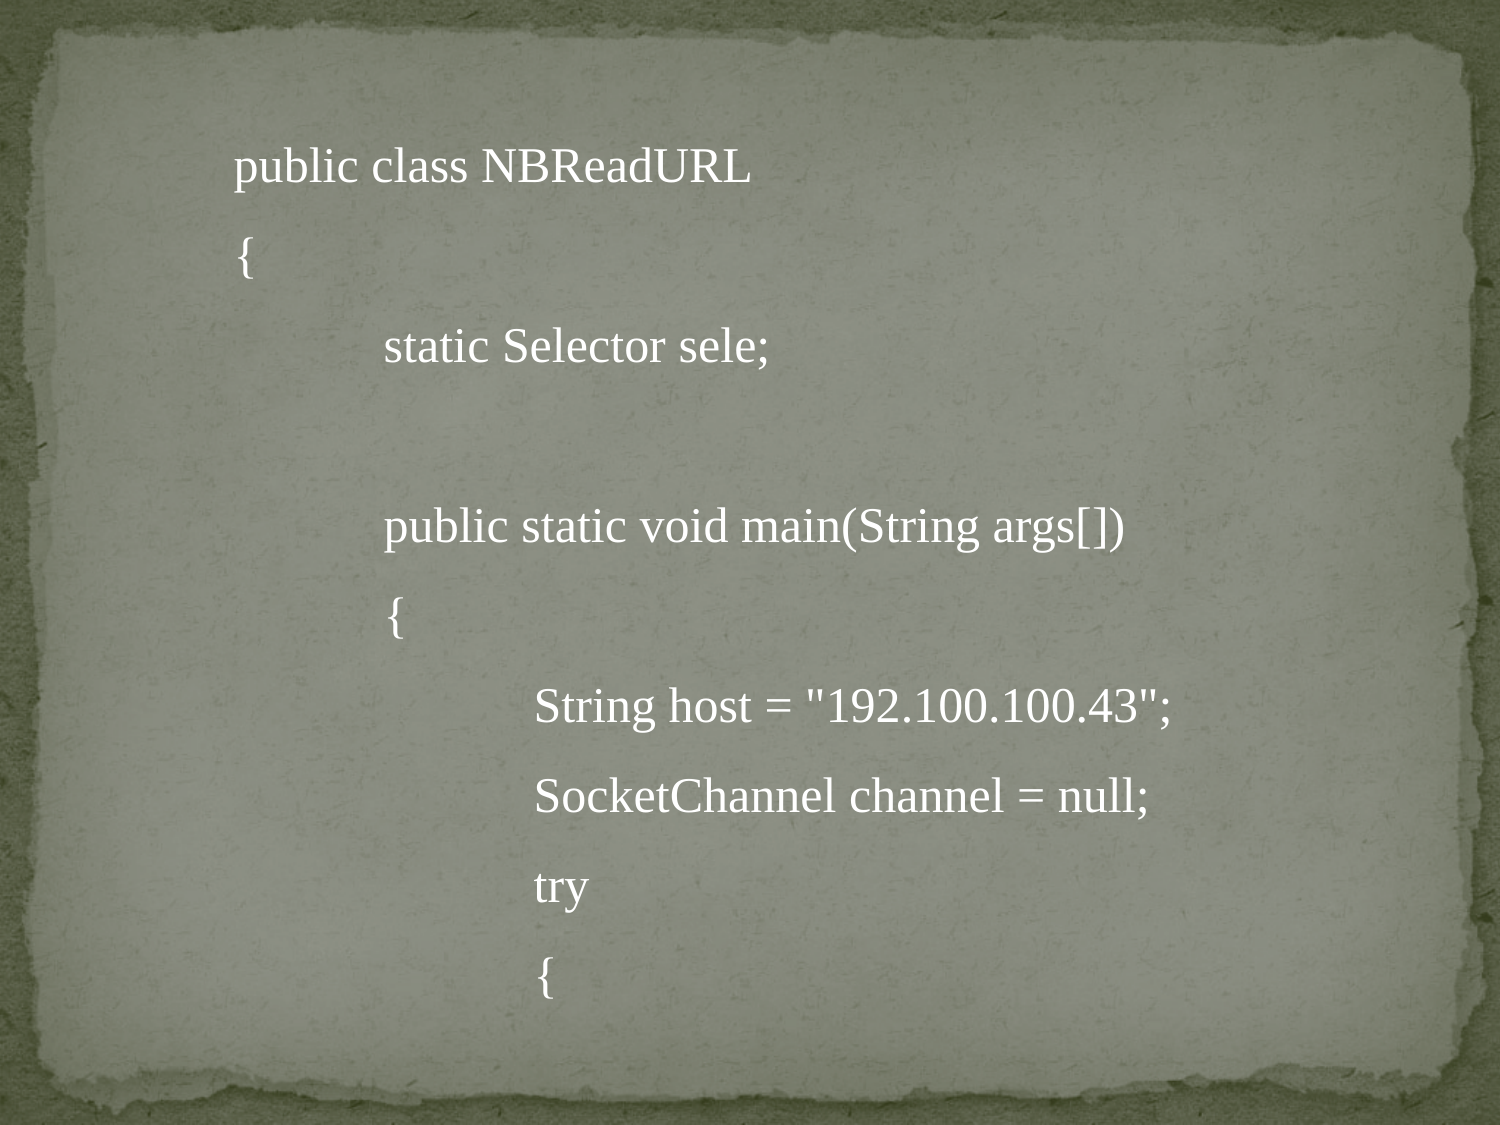

public class NBReadURL
{
	static Selector sele;

	public static void main(String args[])
	{
		String host = "192.100.100.43";
		SocketChannel channel = null;
		try
		{